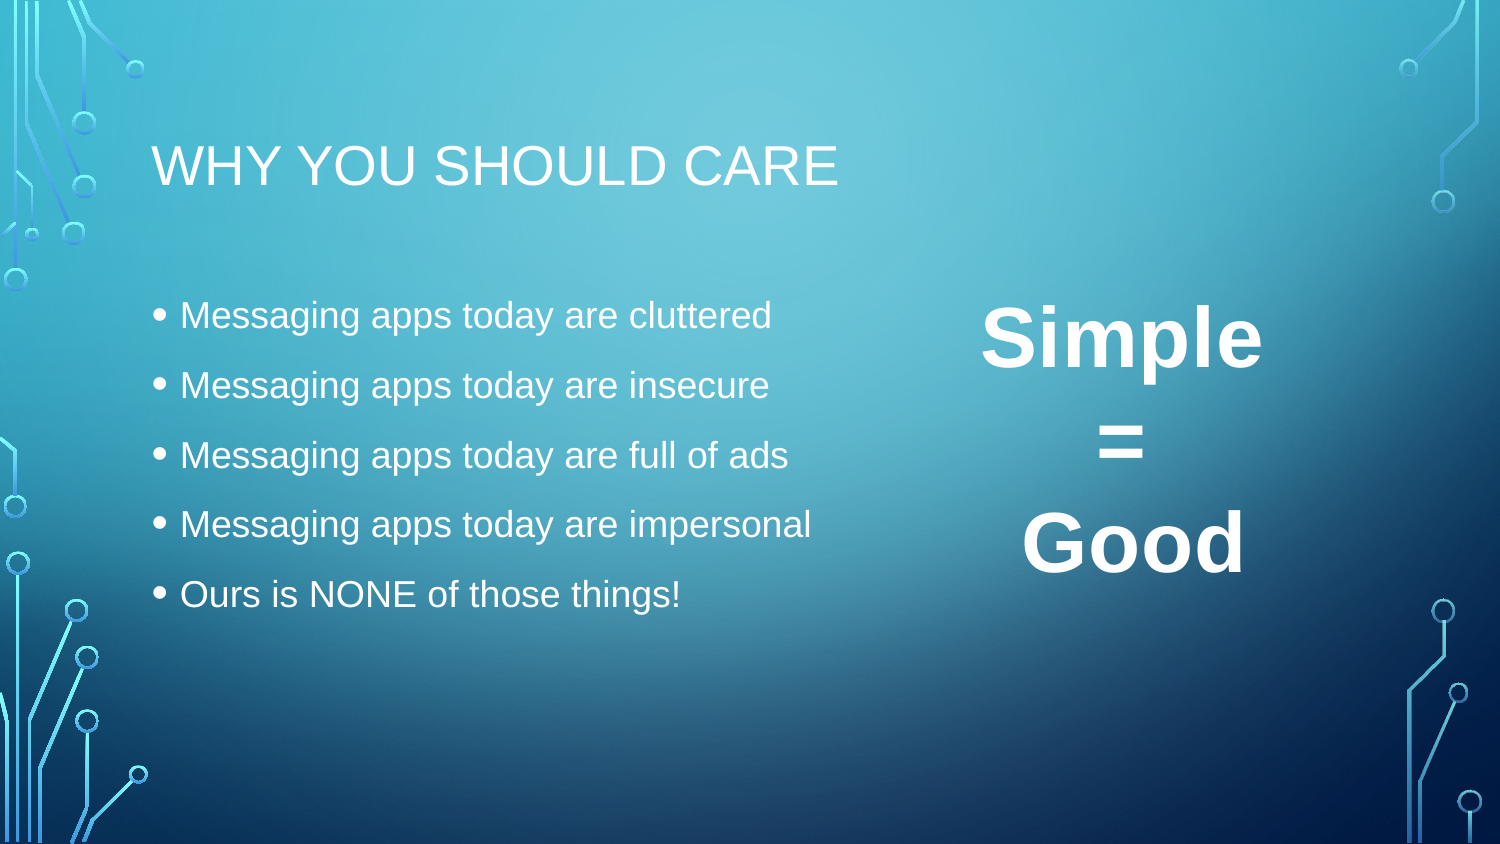

# Why you should care
Messaging apps today are cluttered
Messaging apps today are insecure
Messaging apps today are full of ads
Messaging apps today are impersonal
Ours is NONE of those things!
Simple
=
Good